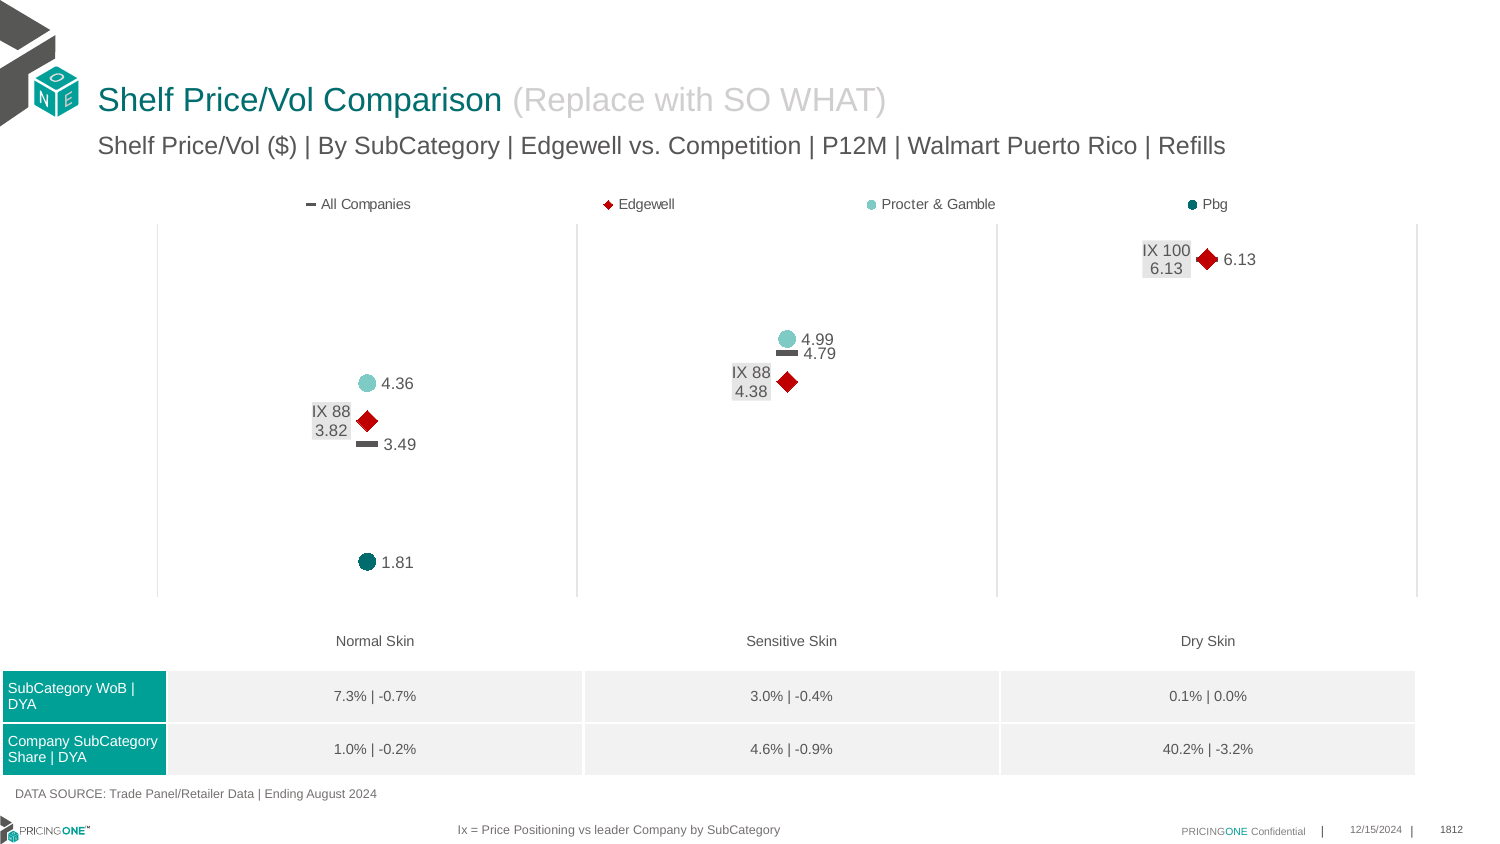

# Shelf Price/Vol Comparison (Replace with SO WHAT)
Shelf Price/Vol ($) | By SubCategory | Edgewell vs. Competition | P12M | Walmart Puerto Rico | Refills

### Chart

| Category | All Companies | Edgewell | Procter & Gamble | Pbg |
|---|---|---|---|---|
| IX 88 | 3.49 | 3.82 | 4.36 | 1.81 |
| IX 88 | 4.79 | 4.38 | 4.99 | None |
| IX 100 | 6.13 | 6.13 | None | None |
|  | Normal Skin | Sensitive Skin | Dry Skin |
| --- | --- | --- | --- |
| SubCategory WoB | DYA | 7.3% | -0.7% | 3.0% | -0.4% | 0.1% | 0.0% |
| Company SubCategory Share | DYA | 1.0% | -0.2% | 4.6% | -0.9% | 40.2% | -3.2% |
DATA SOURCE: Trade Panel/Retailer Data | Ending August 2024
Ix = Price Positioning vs leader Company by SubCategory
12/15/2024
1812